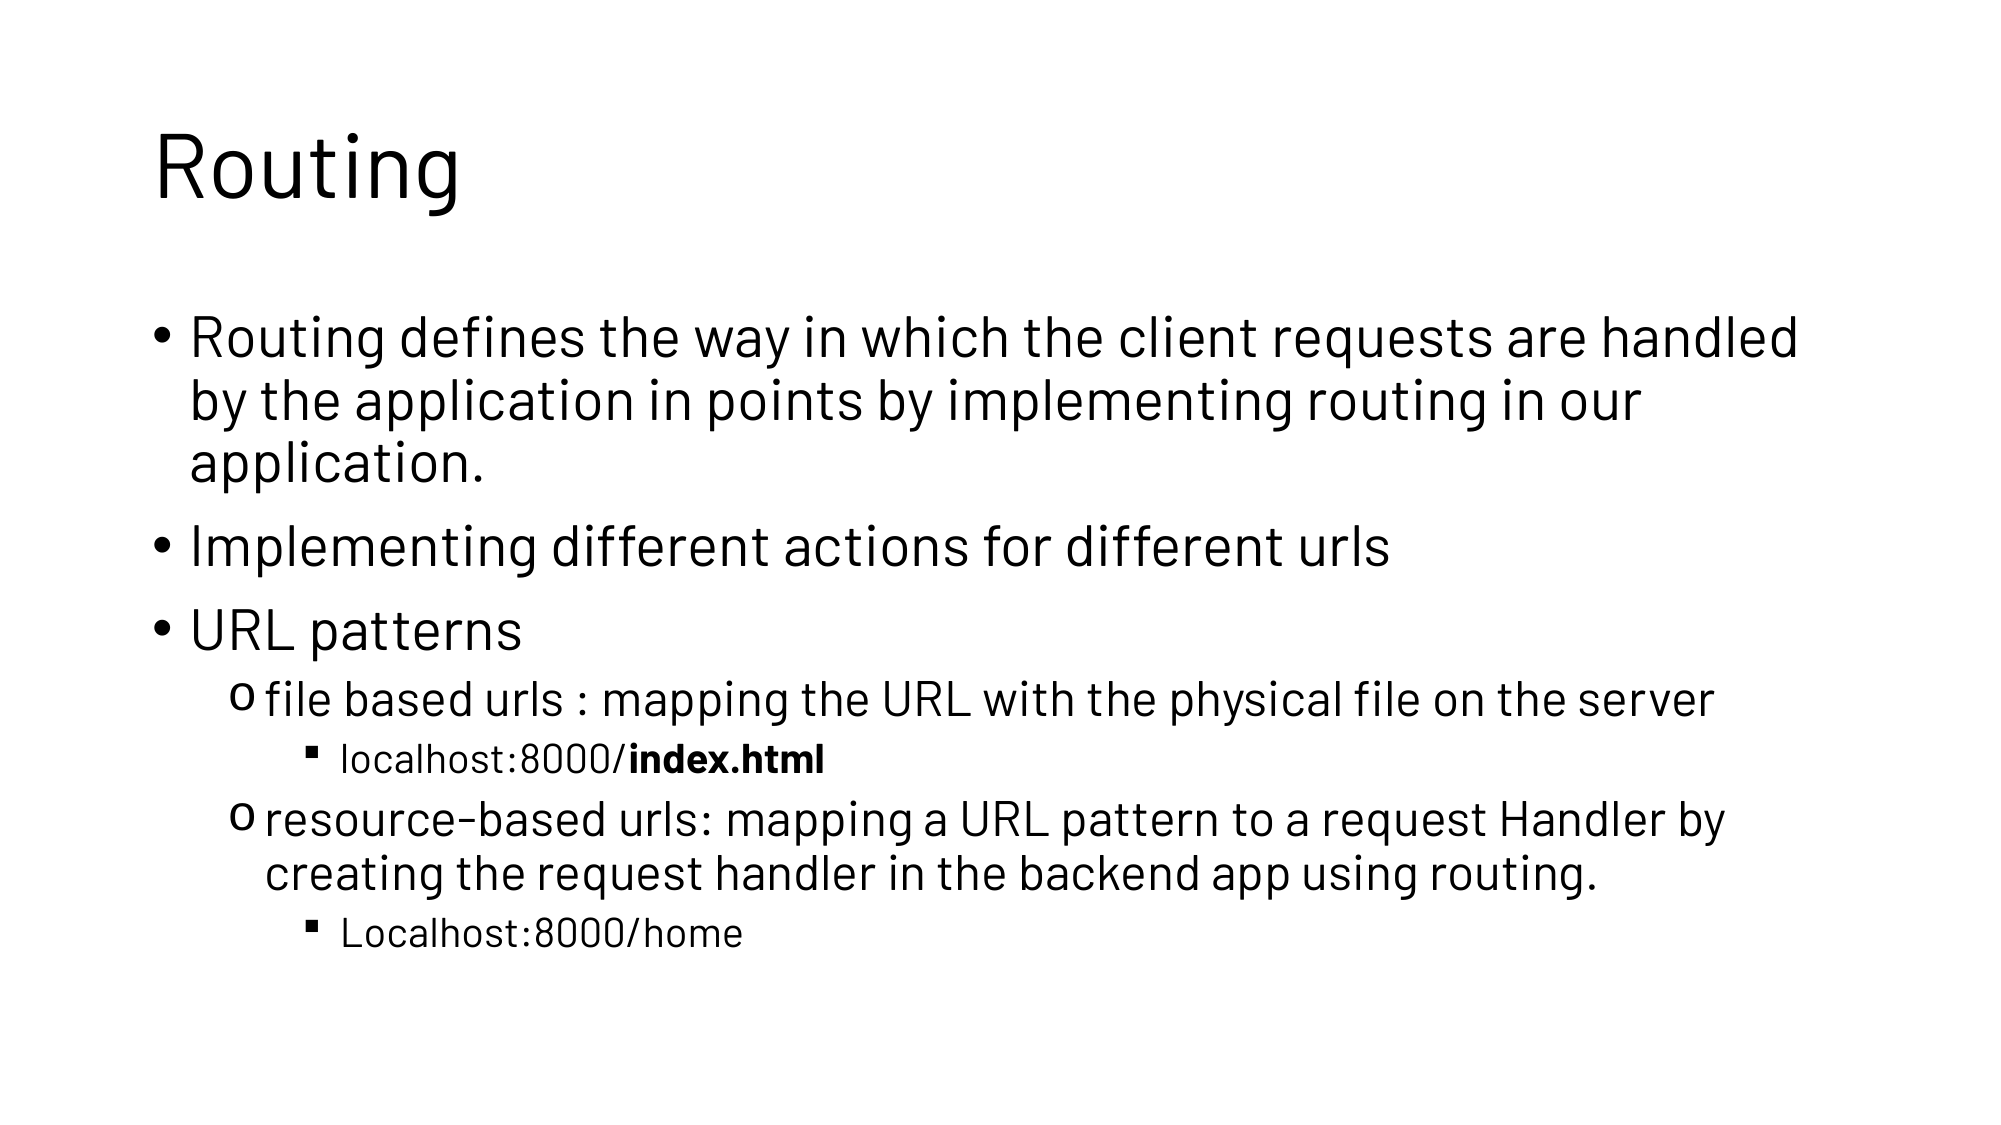

# Routing
Routing defines the way in which the client requests are handled by the application in points by implementing routing in our application.
Implementing different actions for different urls
URL patterns
file based urls : mapping the URL with the physical file on the server
localhost:8000/index.html
resource-based urls: mapping a URL pattern to a request Handler by creating the request handler in the backend app using routing.
Localhost:8000/home